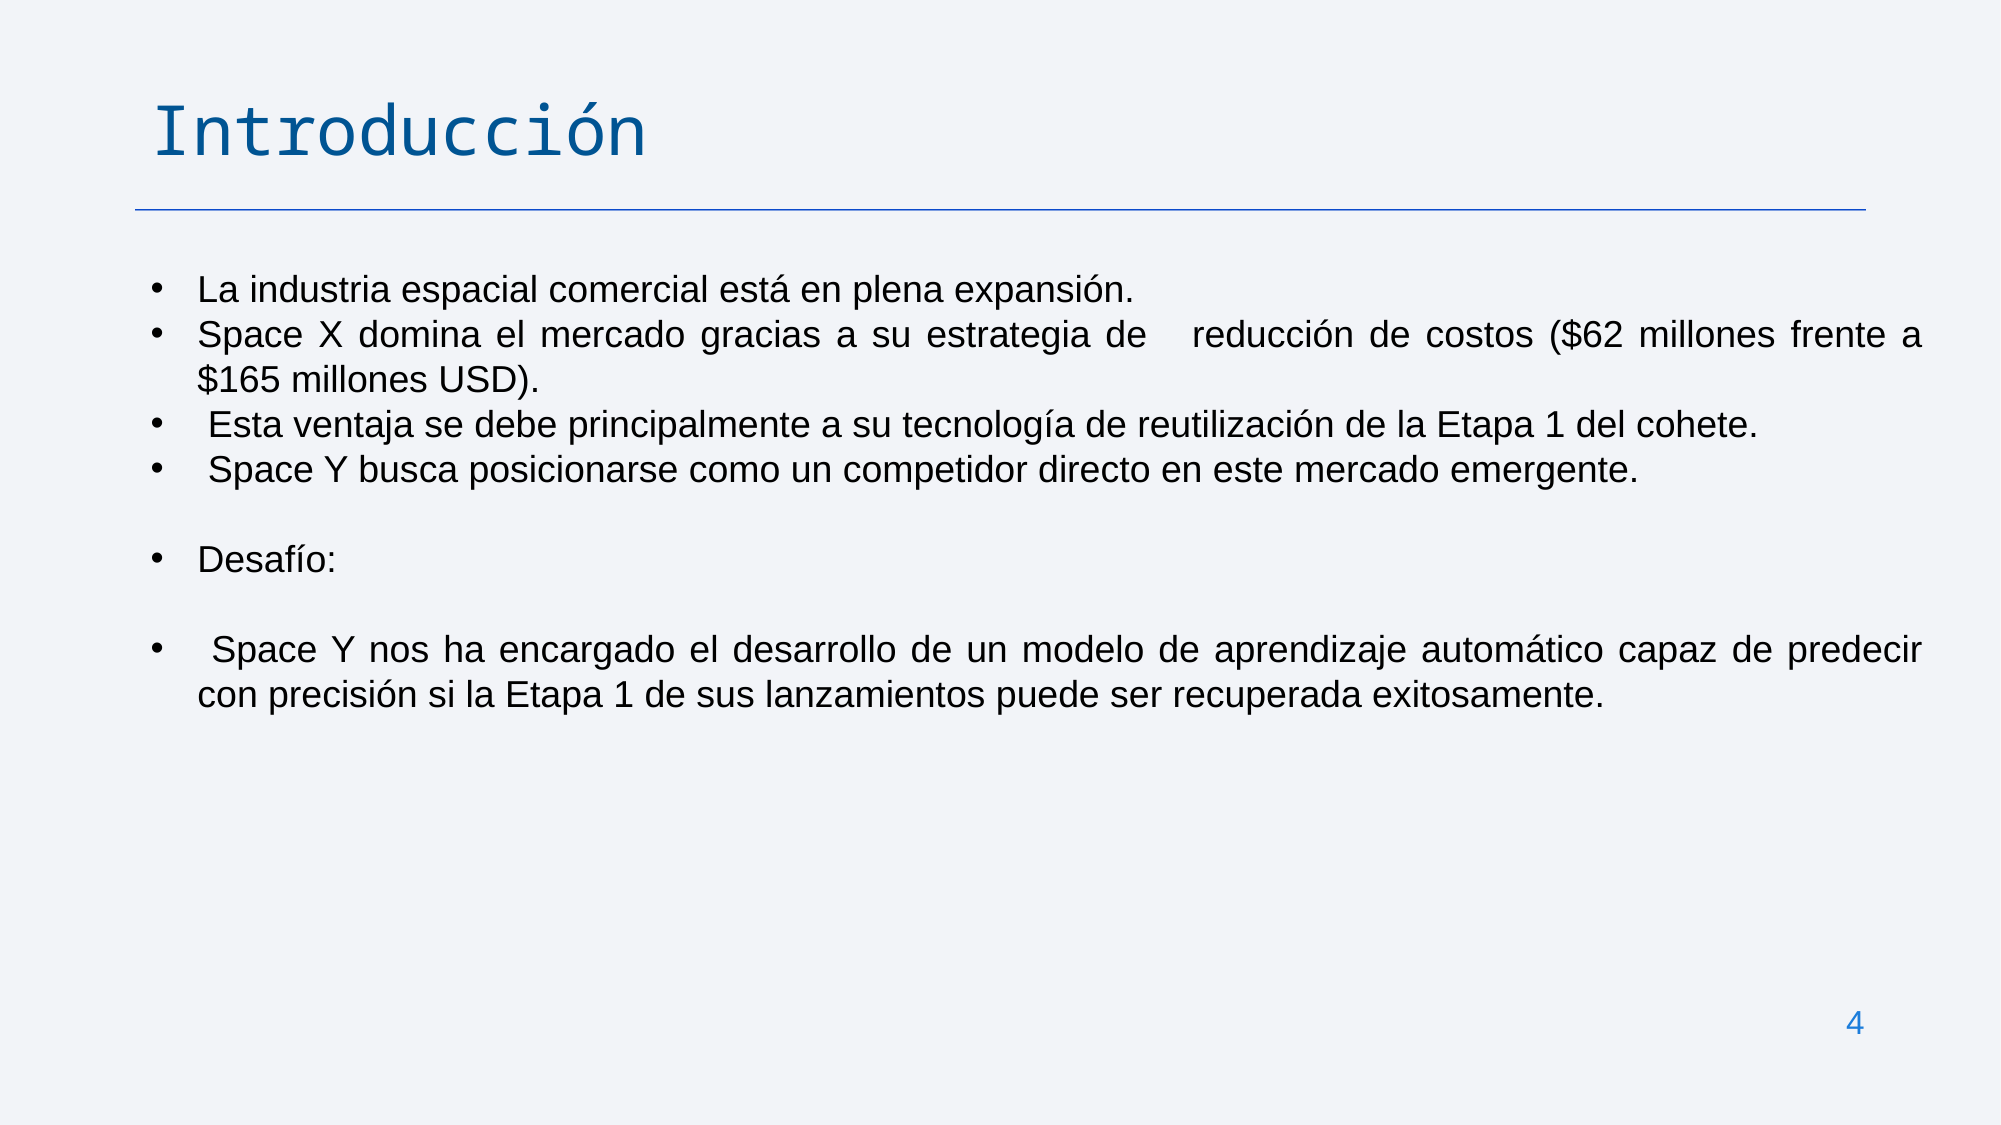

Introducción
La industria espacial comercial está en plena expansión.
Space X domina el mercado gracias a su estrategia de   reducción de costos ($62 millones frente a $165 millones USD).
 Esta ventaja se debe principalmente a su tecnología de reutilización de la Etapa 1 del cohete.
 Space Y busca posicionarse como un competidor directo en este mercado emergente.

Desafío:

 Space Y nos ha encargado el desarrollo de un modelo de aprendizaje automático capaz de predecir con precisión si la Etapa 1 de sus lanzamientos puede ser recuperada exitosamente.

4